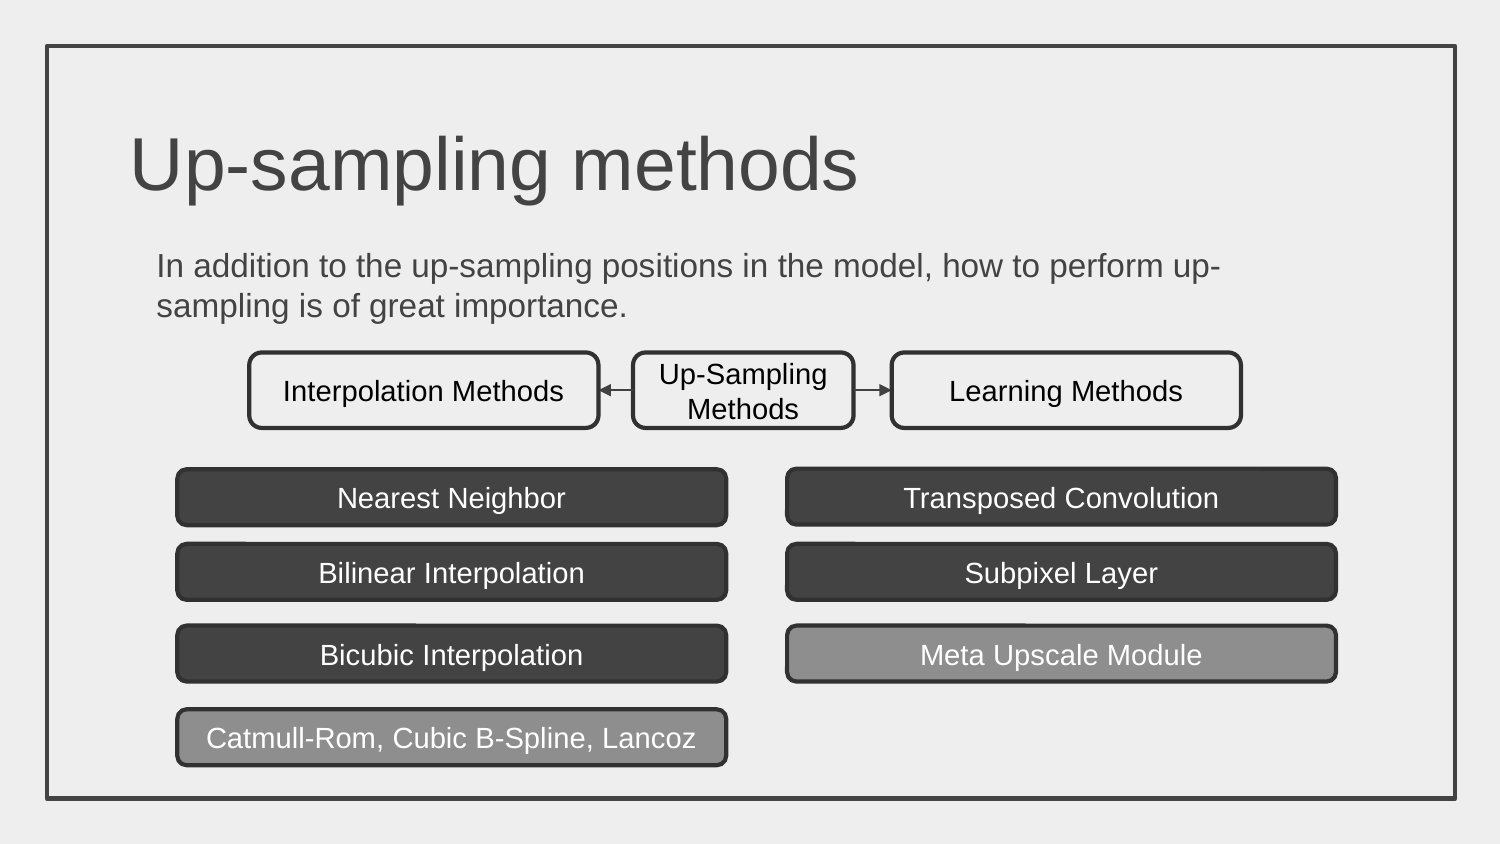

# Up-sampling methods
In addition to the up-sampling positions in the model, how to perform up-sampling is of great importance.
Interpolation Methods
Learning Methods
Up-Sampling Methods
Transposed Convolution
Nearest Neighbor
Subpixel Layer
Bilinear Interpolation
Bicubic Interpolation
Meta Upscale Module
Catmull-Rom, Cubic B-Spline, Lancoz